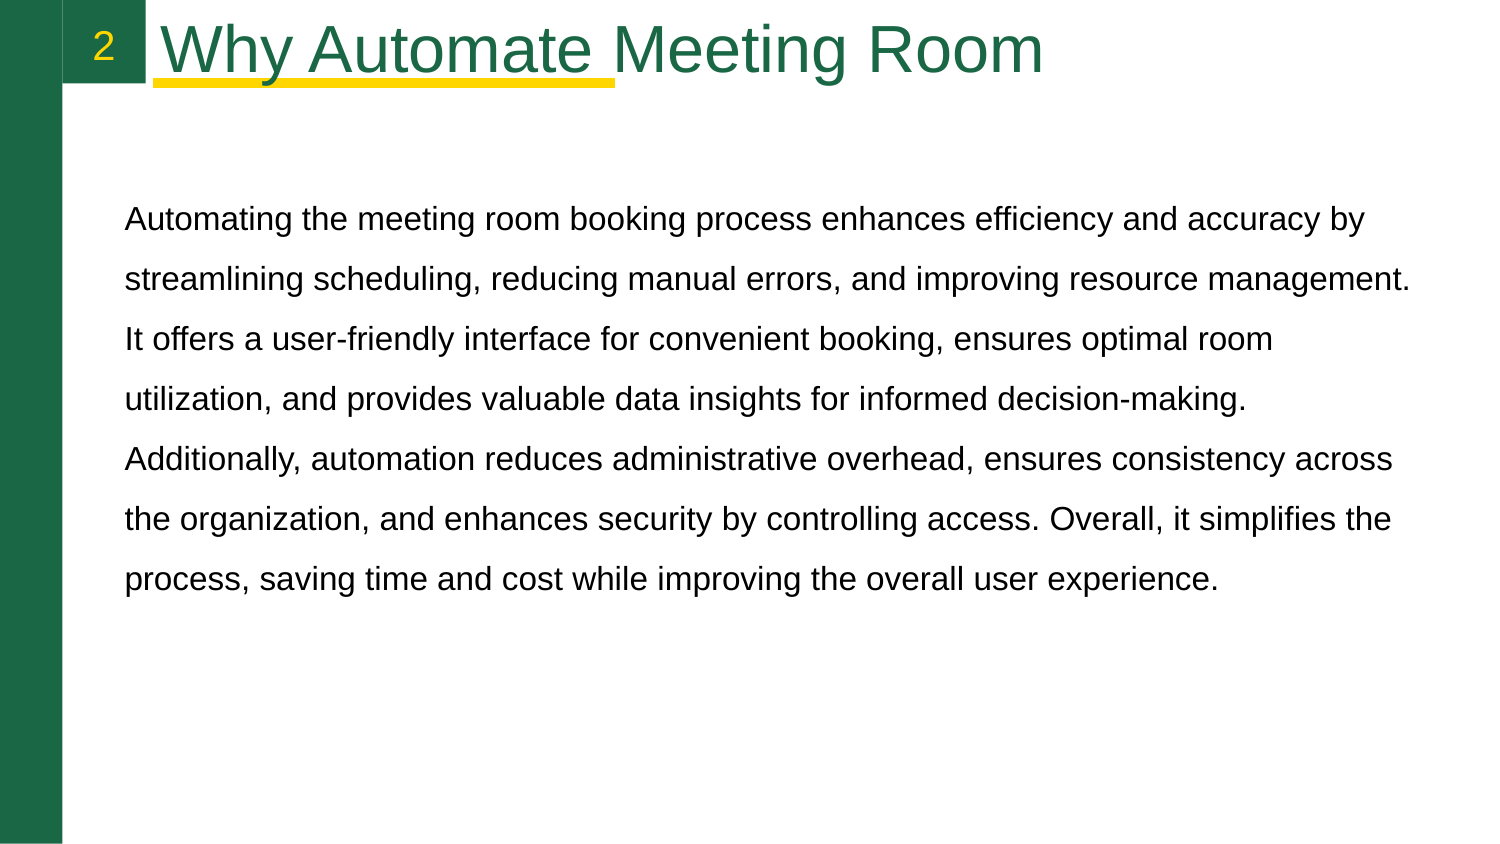

2
Why Automate Meeting Room
Automating the meeting room booking process enhances efficiency and accuracy by streamlining scheduling, reducing manual errors, and improving resource management. It offers a user-friendly interface for convenient booking, ensures optimal room utilization, and provides valuable data insights for informed decision-making. Additionally, automation reduces administrative overhead, ensures consistency across the organization, and enhances security by controlling access. Overall, it simplifies the process, saving time and cost while improving the overall user experience.
Photo by Pexels